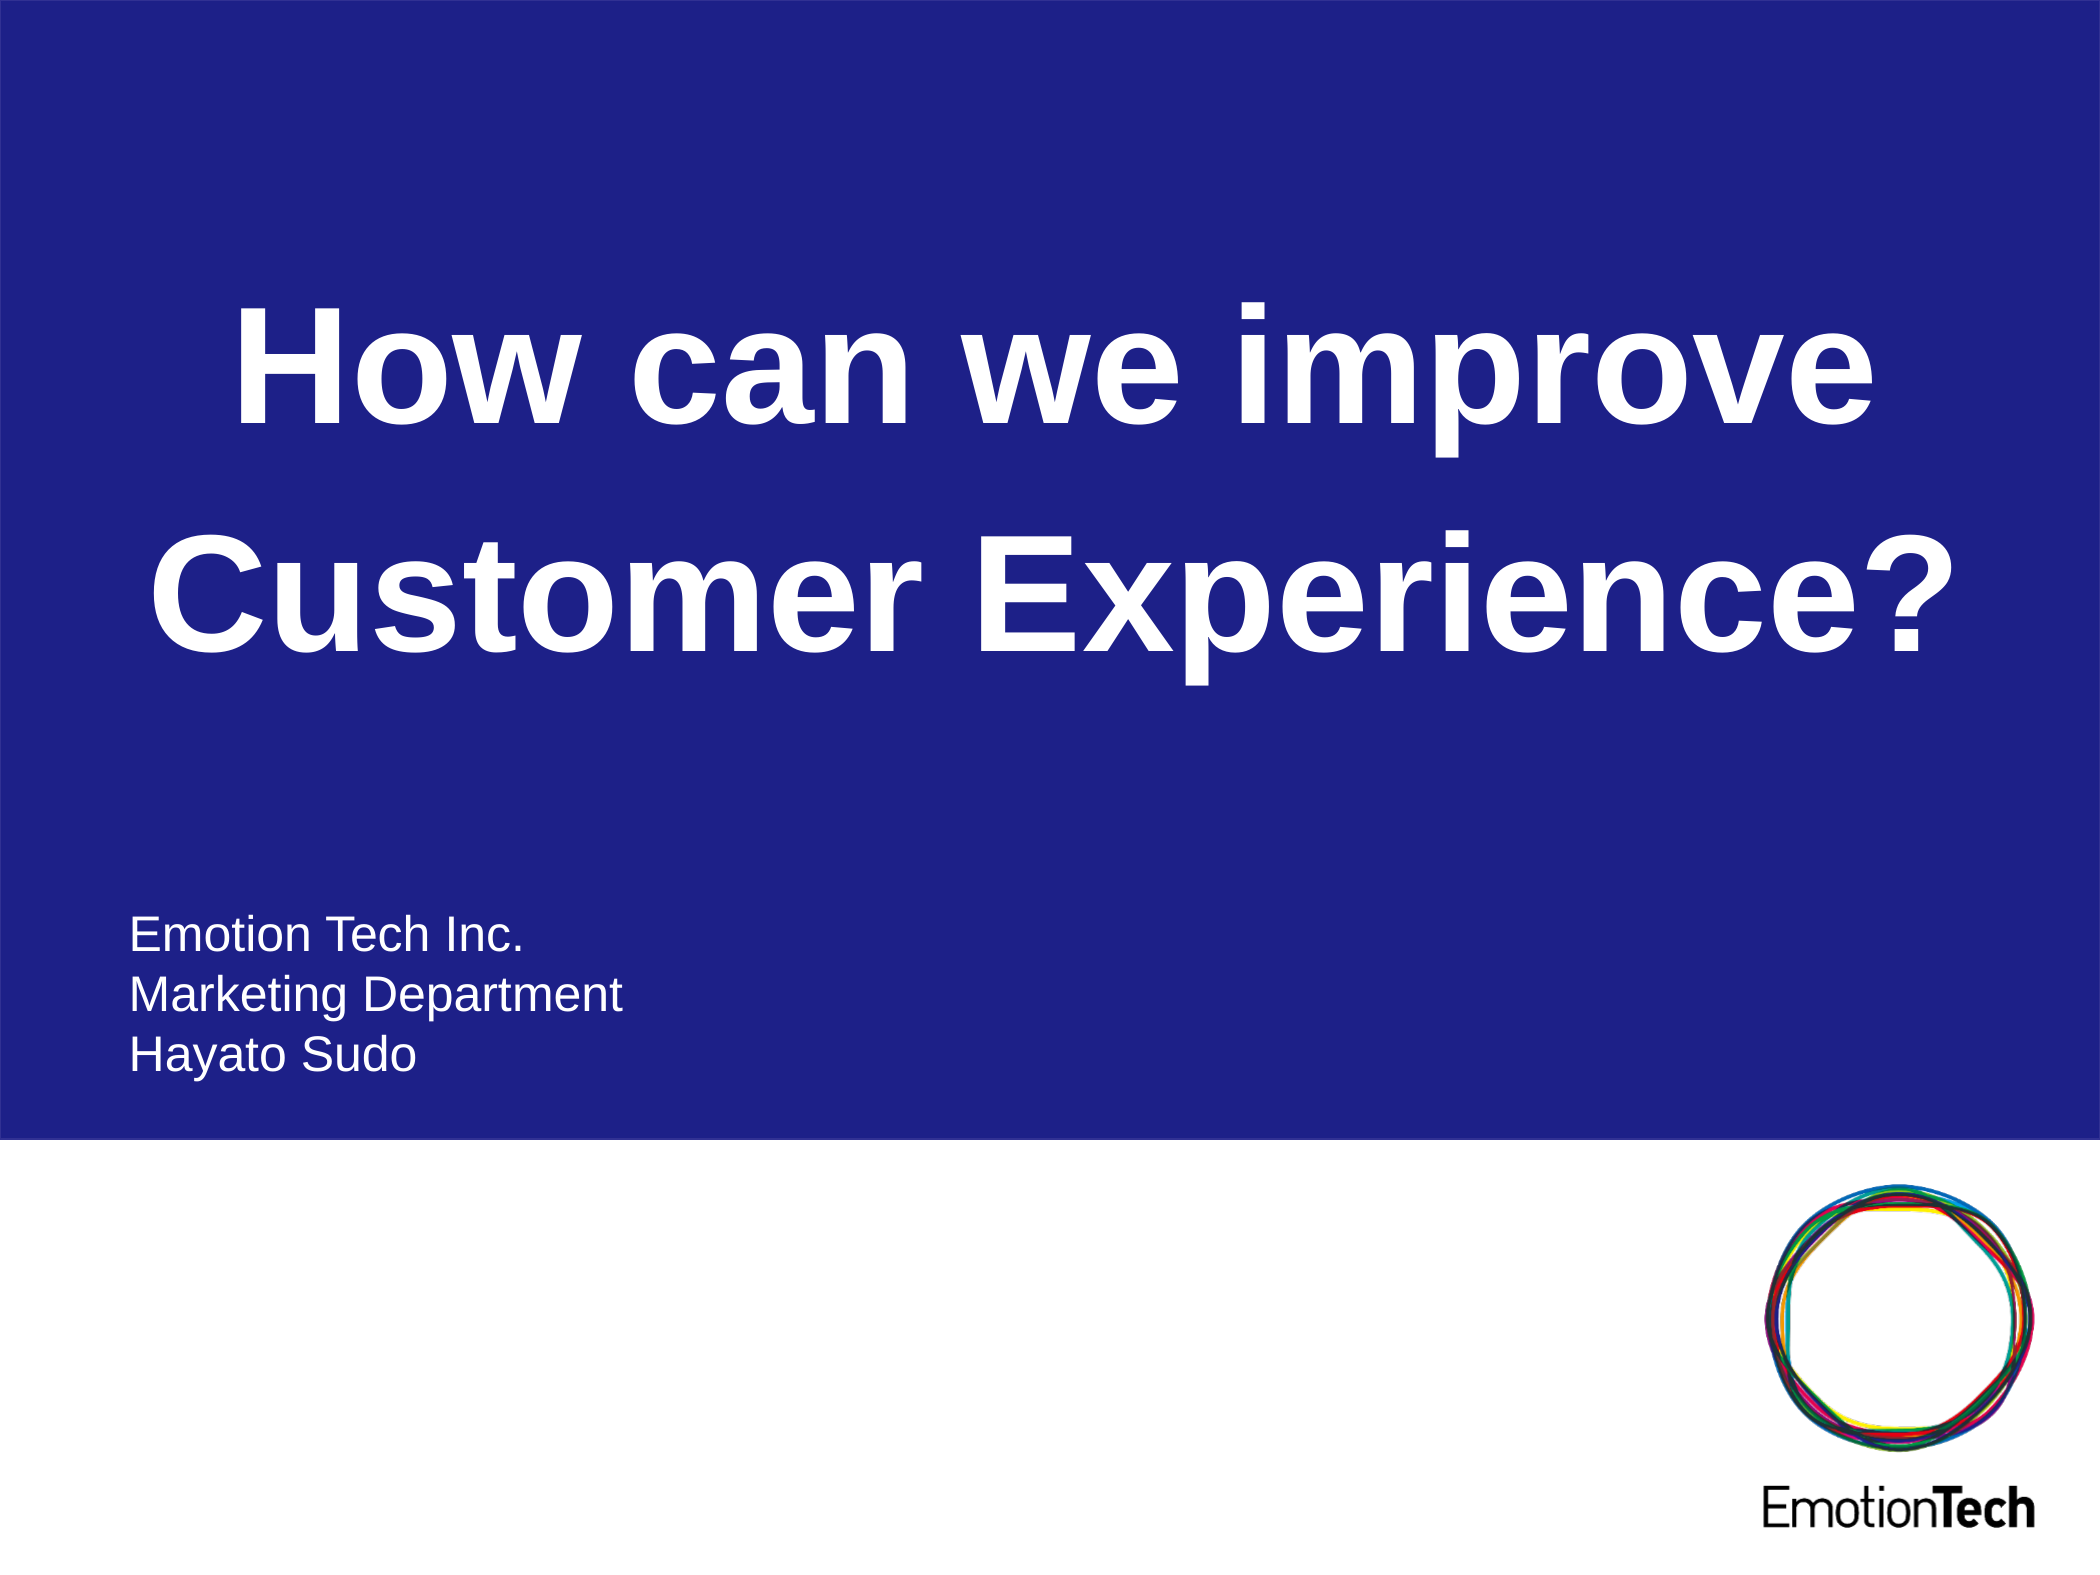

How can we improve Customer Experience?
Emotion Tech Inc.
Marketing Department
Hayato Sudo